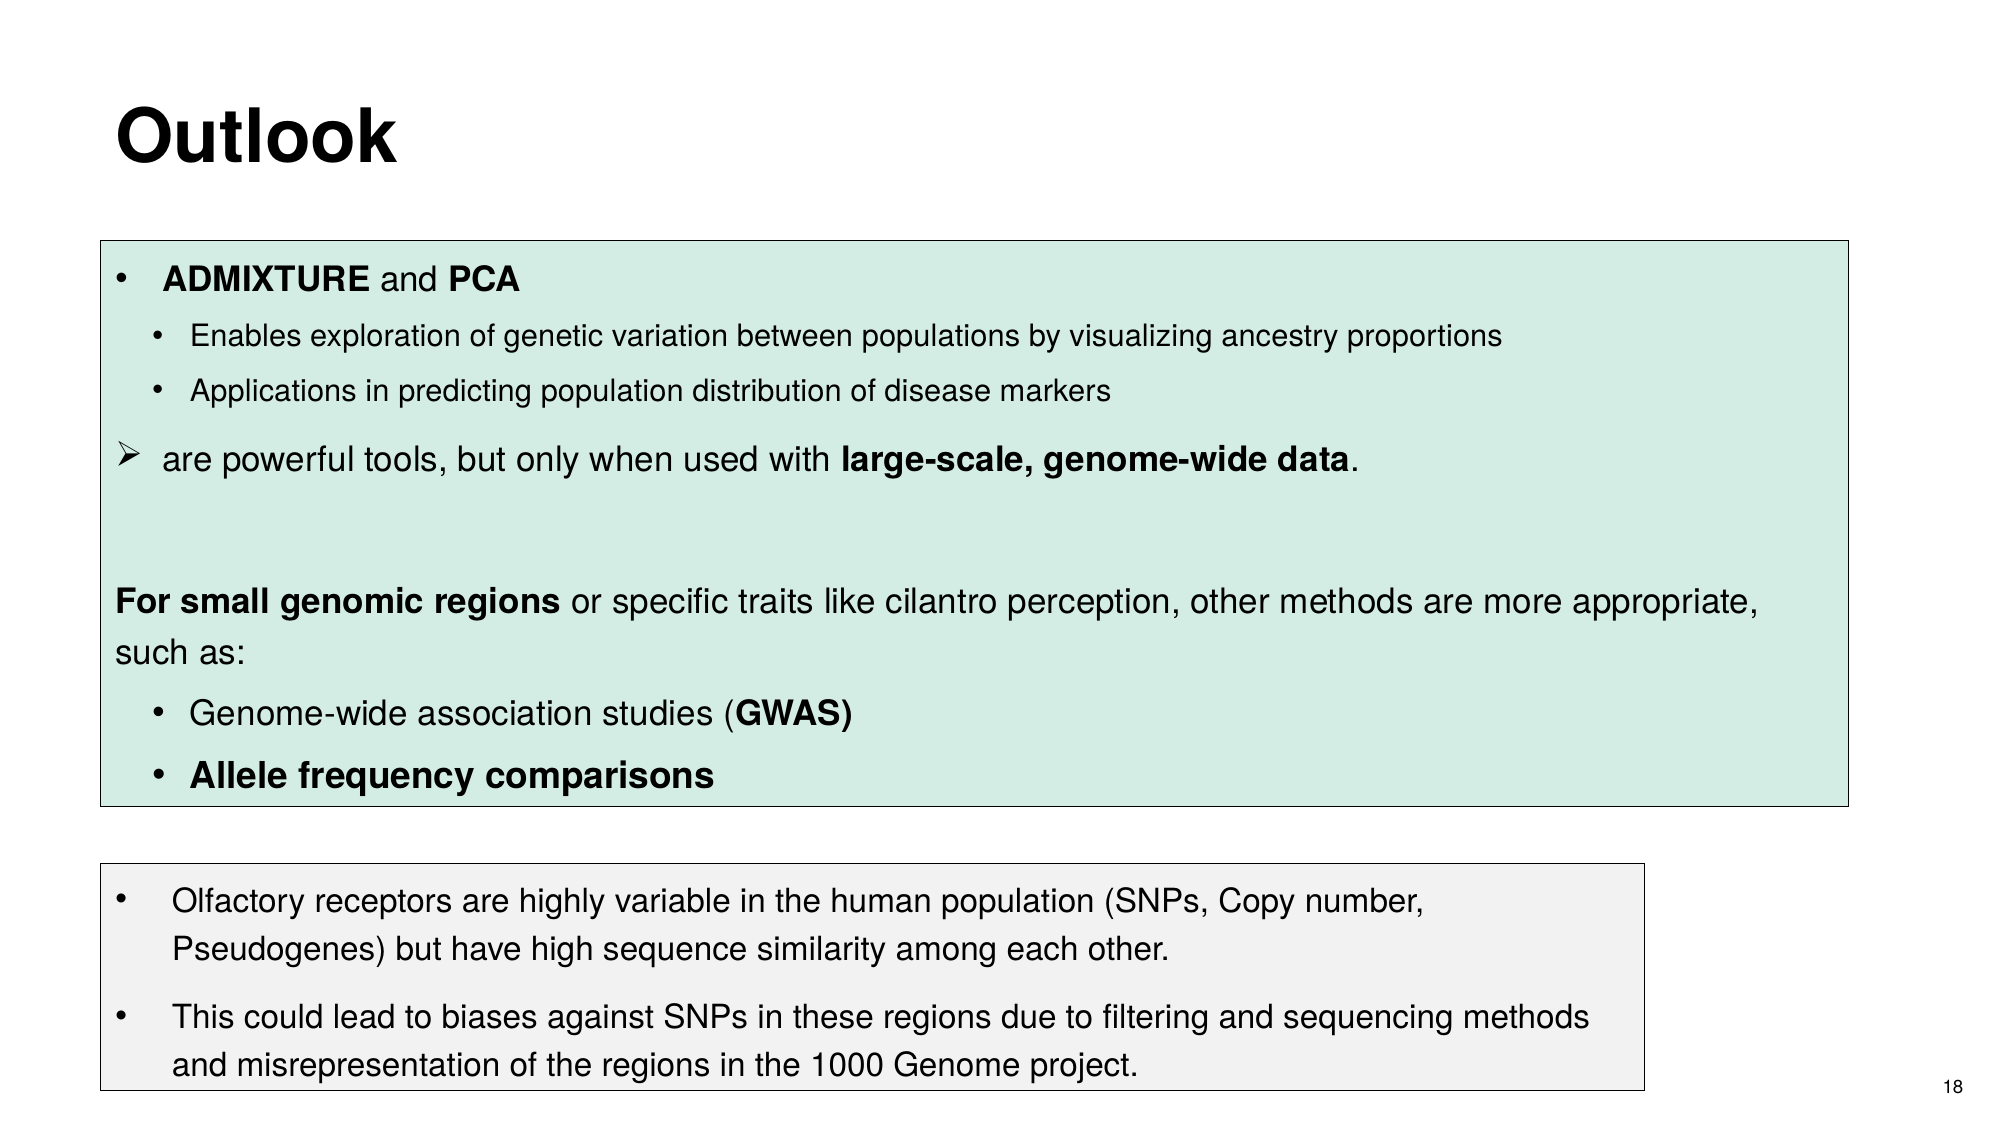

# Outlook
 ADMIXTURE and PCA
Enables exploration of genetic variation between populations by visualizing ancestry proportions
Applications in predicting population distribution of disease markers
 are powerful tools, but only when used with large-scale, genome-wide data.

For small genomic regions or specific traits like cilantro perception, other methods are more appropriate, such as:
Genome-wide association studies (GWAS)
Allele frequency comparisons

Olfactory receptors are highly variable in the human population (SNPs, Copy number, Pseudogenes) but have high sequence similarity among each other.
This could lead to biases against SNPs in these regions due to filtering and sequencing methods and misrepresentation of the regions in the 1000 Genome project.
18